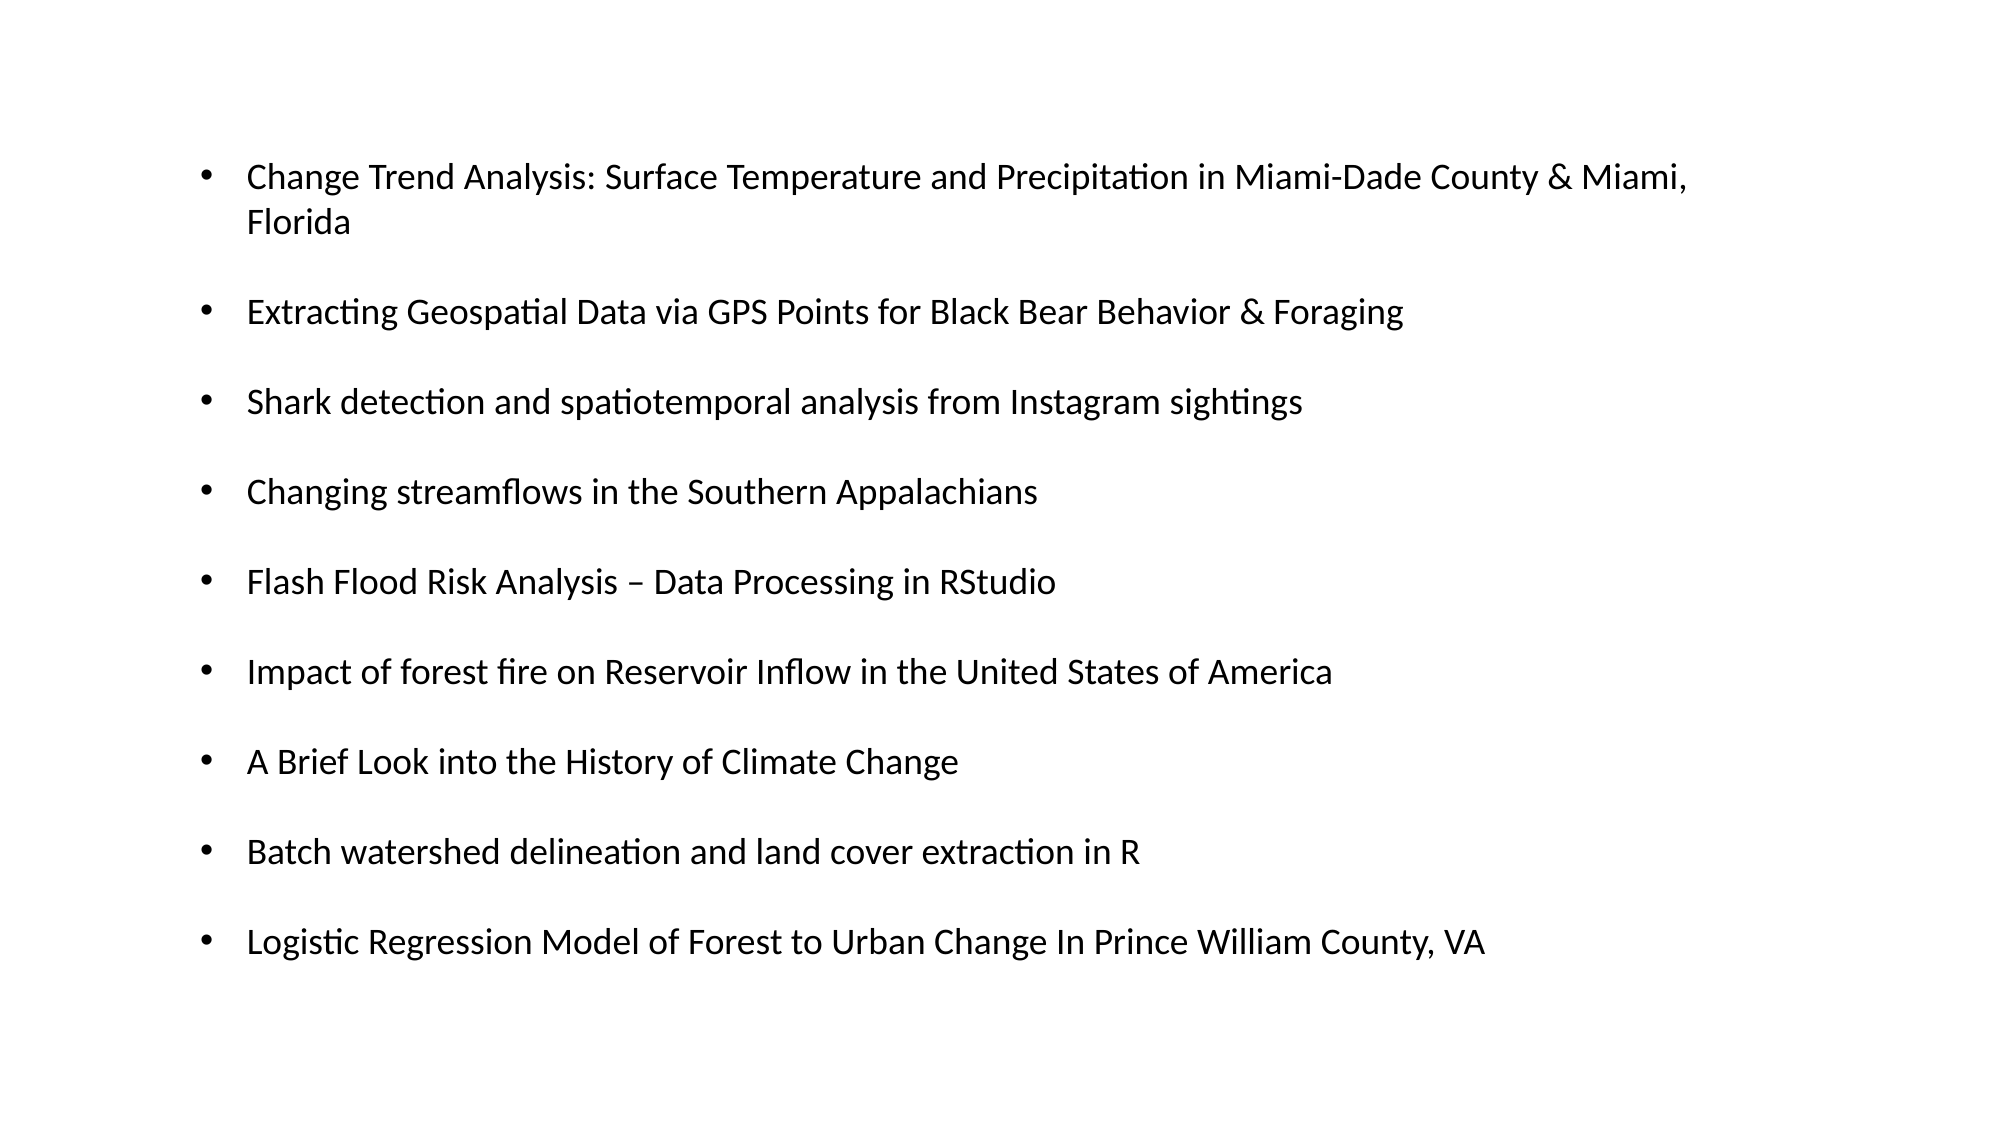

Change Trend Analysis: Surface Temperature and Precipitation in Miami-Dade County & Miami, Florida

Extracting Geospatial Data via GPS Points for Black Bear Behavior & Foraging

Shark detection and spatiotemporal analysis from Instagram sightings

Changing streamflows in the Southern Appalachians

Flash Flood Risk Analysis – Data Processing in RStudio

Impact of forest fire on Reservoir Inflow in the United States of America

A Brief Look into the History of Climate Change

Batch watershed delineation and land cover extraction in R

Logistic Regression Model of Forest to Urban Change In Prince William County, VA